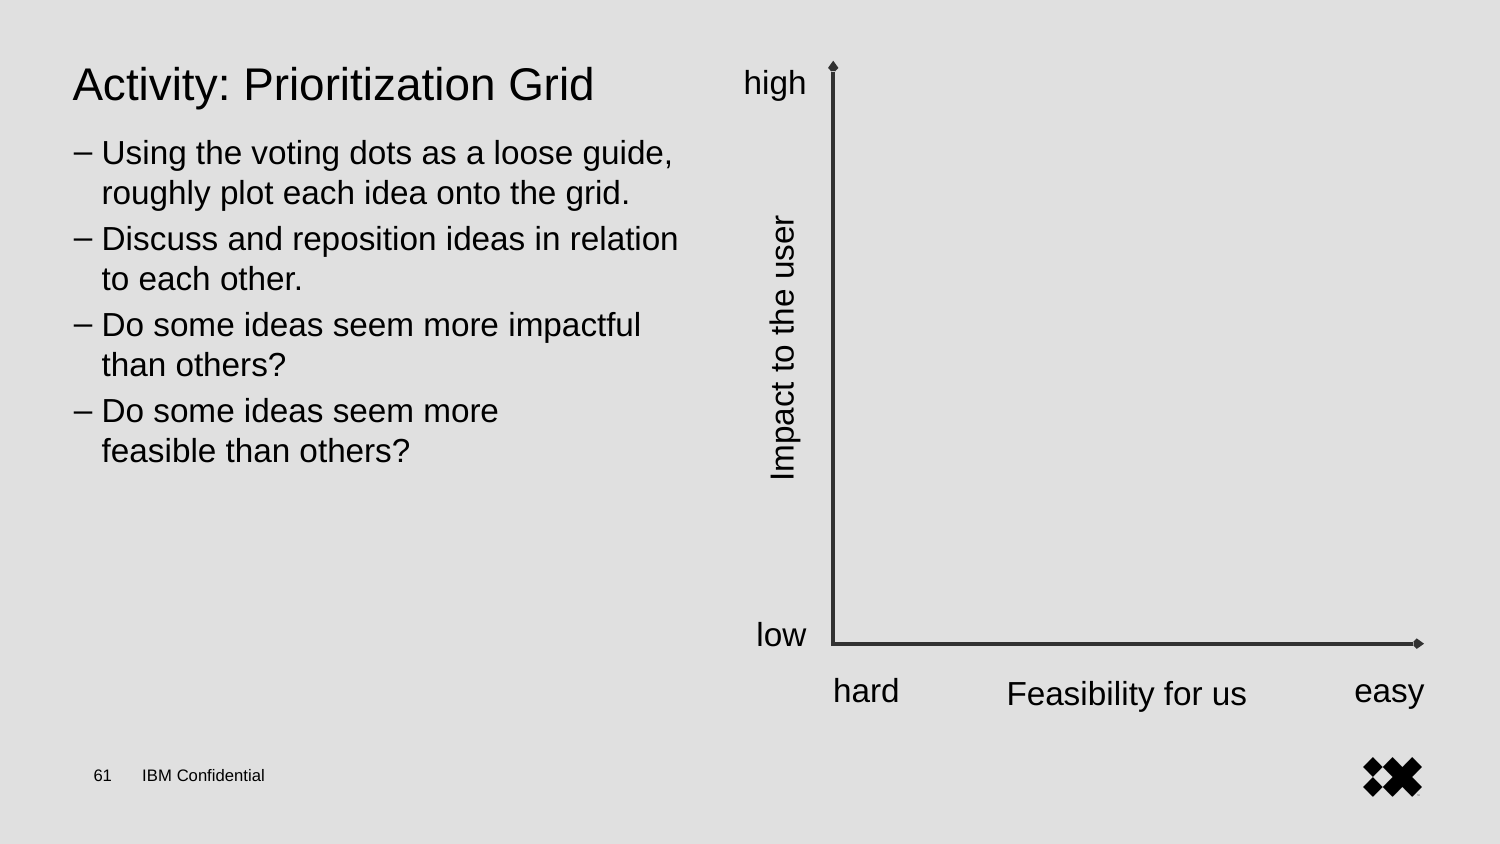

# Activity: Prioritization Grid

high
Using the voting dots as a loose guide, roughly plot each idea onto the grid.
Discuss and reposition ideas in relation
to each other.
Do some ideas seem more impactful
than others?
Do some ideas seem more
feasible than others?
Impact to the user
low
Feasibility for us
hard
easy
61
IBM Confidential